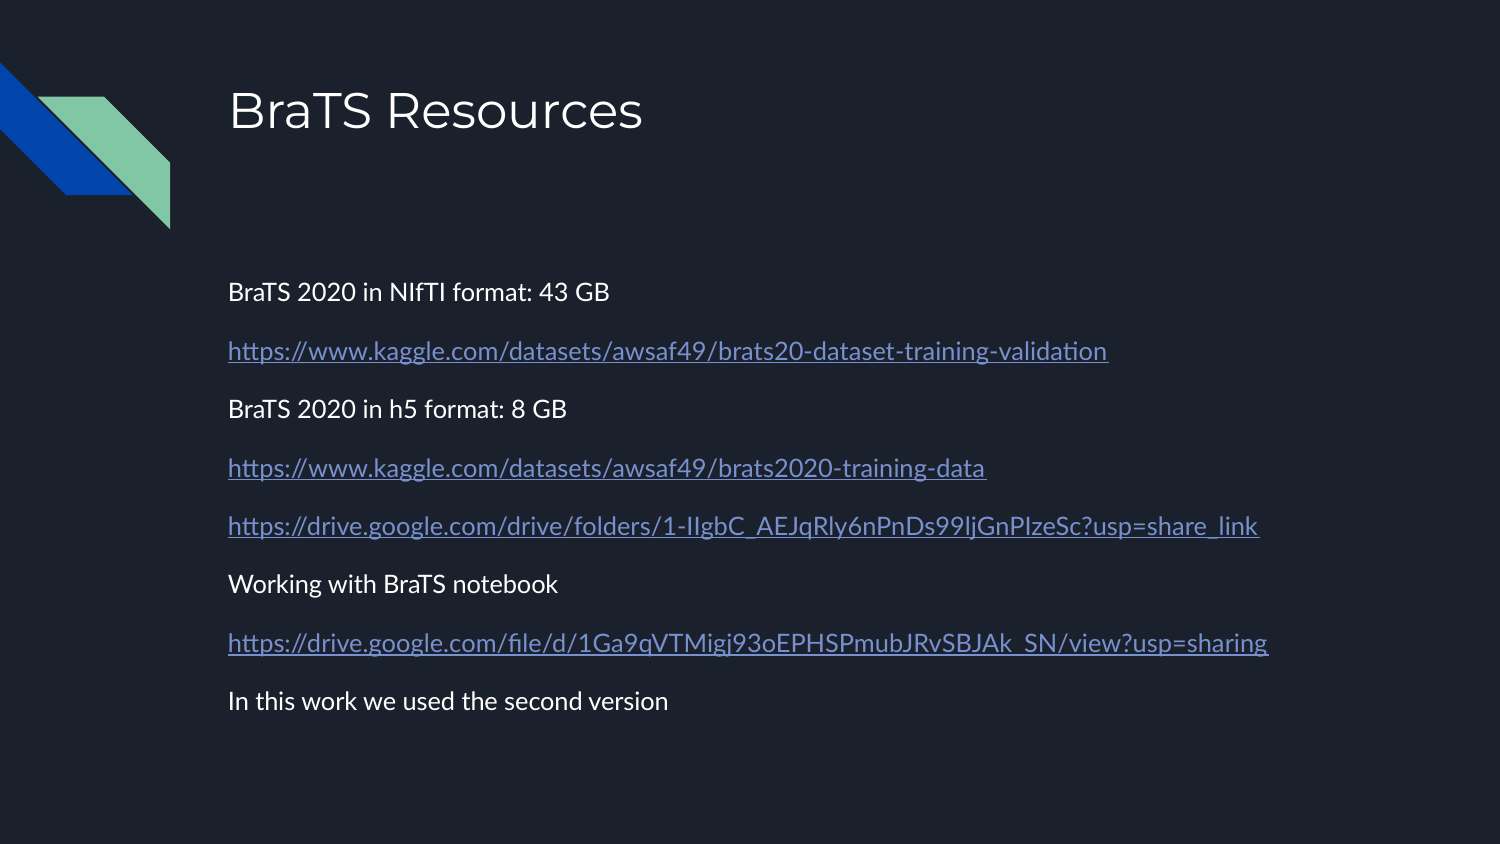

# BraTS Resources
BraTS 2020 in NIfTI format: 43 GB
https://www.kaggle.com/datasets/awsaf49/brats20-dataset-training-validation
BraTS 2020 in h5 format: 8 GB
https://www.kaggle.com/datasets/awsaf49/brats2020-training-data
https://drive.google.com/drive/folders/1-IIgbC_AEJqRly6nPnDs99ljGnPIzeSc?usp=share_link
Working with BraTS notebook
https://drive.google.com/file/d/1Ga9qVTMigj93oEPHSPmubJRvSBJAk_SN/view?usp=sharing
In this work we used the second version